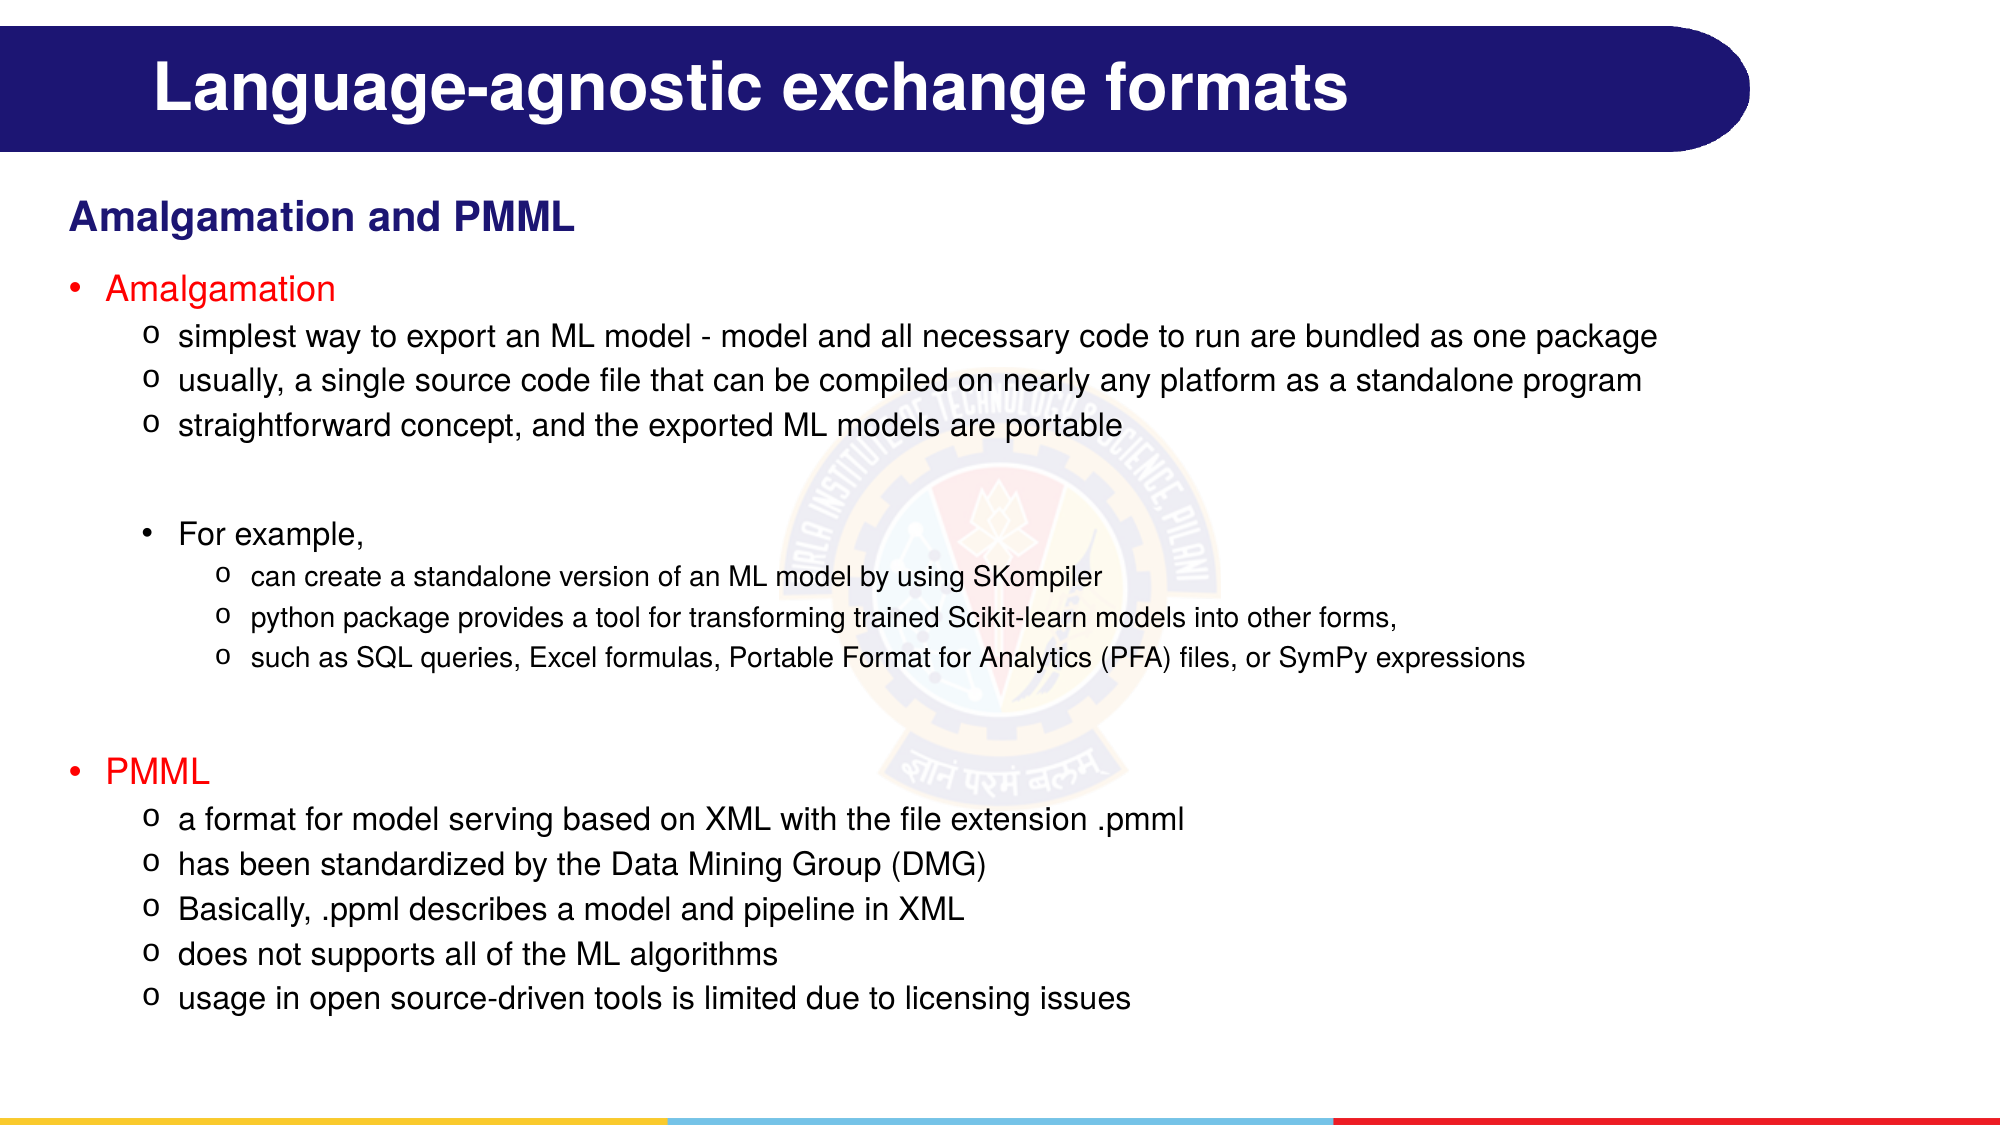

# Language-agnostic exchange formats
Amalgamation and PMML
Amalgamation
simplest way to export an ML model - model and all necessary code to run are bundled as one package
usually, a single source code file that can be compiled on nearly any platform as a standalone program
straightforward concept, and the exported ML models are portable

For example,
can create a standalone version of an ML model by using SKompiler
python package provides a tool for transforming trained Scikit-learn models into other forms,
such as SQL queries, Excel formulas, Portable Format for Analytics (PFA) files, or SymPy expressions

PMML
a format for model serving based on XML with the file extension .pmml
has been standardized by the Data Mining Group (DMG)
Basically, .ppml describes a model and pipeline in XML
does not supports all of the ML algorithms
usage in open source-driven tools is limited due to licensing issues